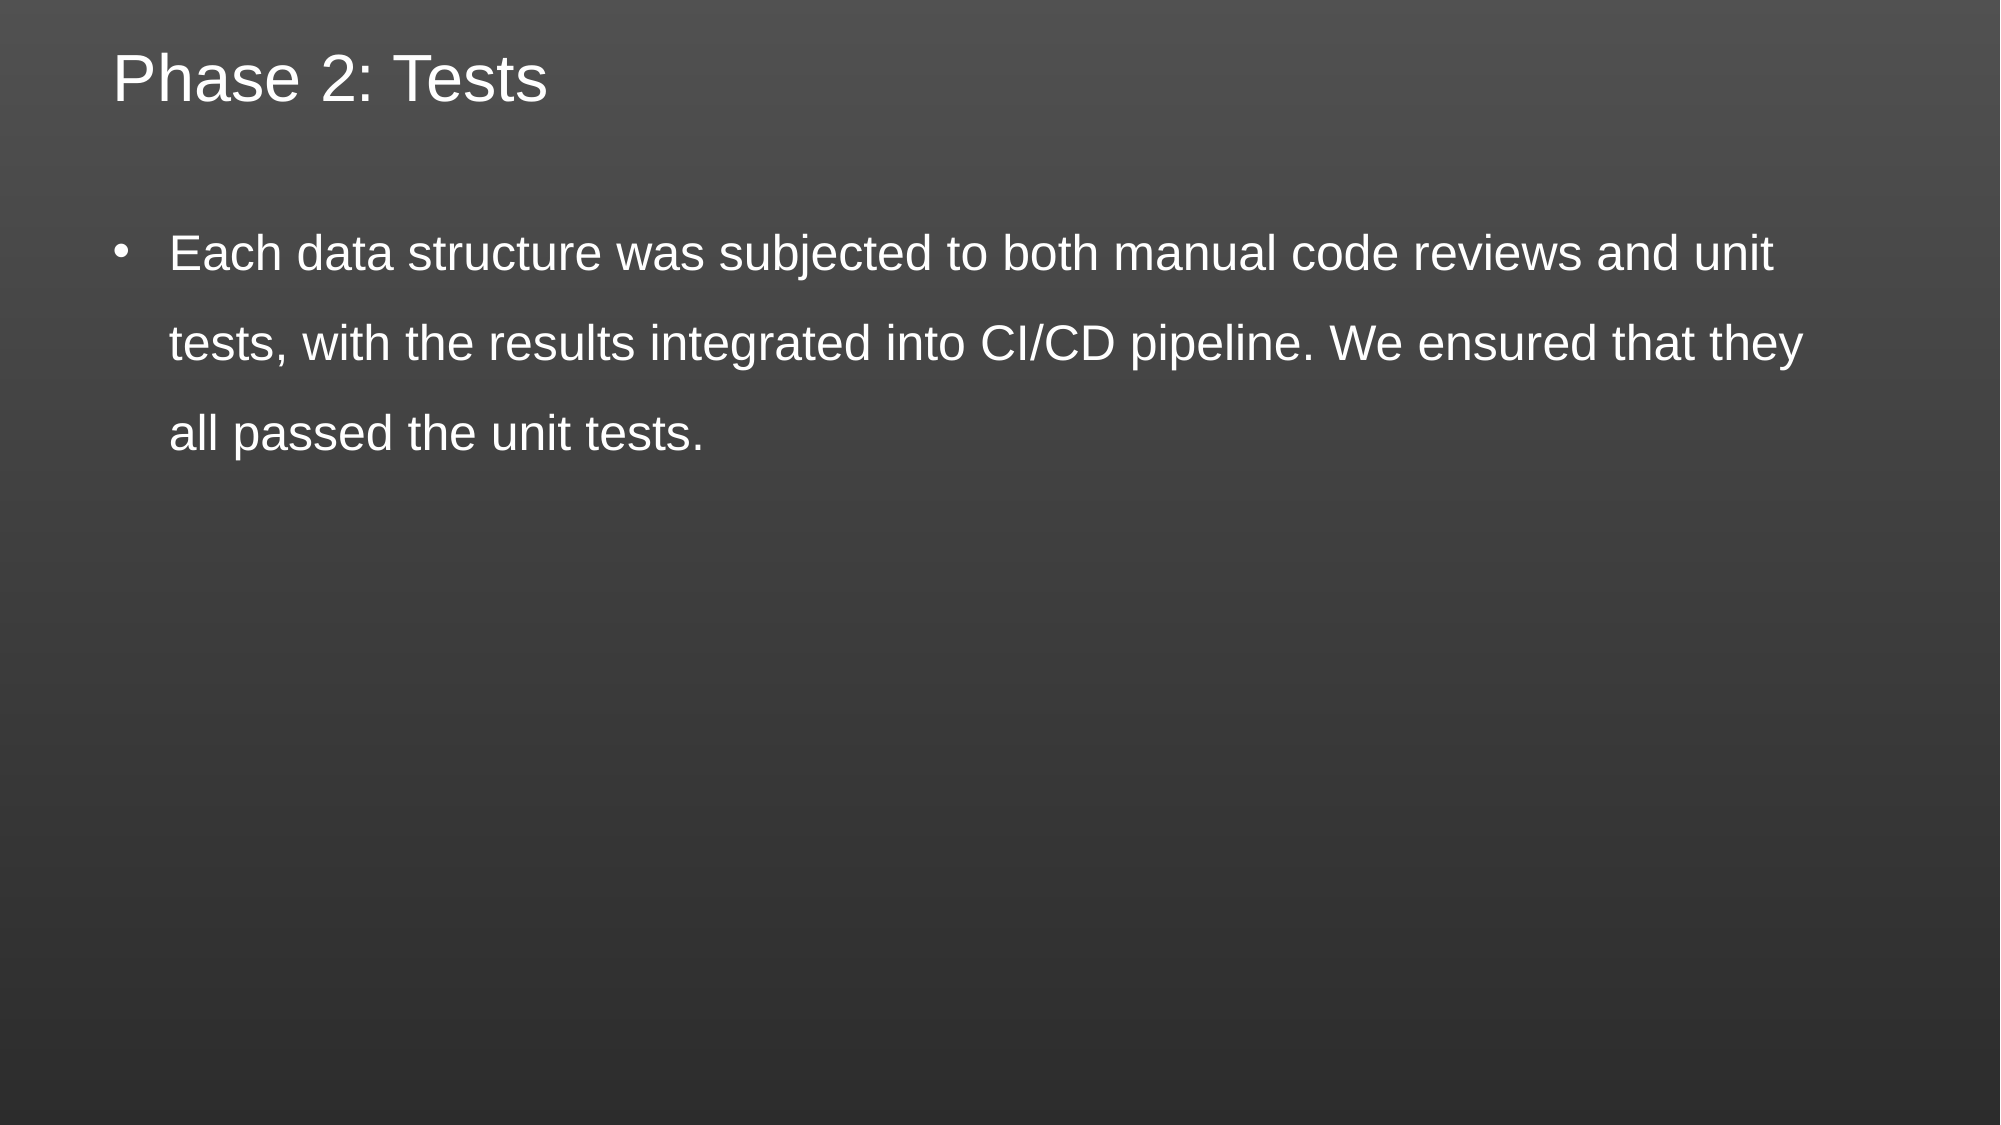

Phase 2: Tests

Each data structure was subjected to both manual code reviews and unit tests, with the results integrated into CI/CD pipeline. We ensured that they all passed the unit tests.